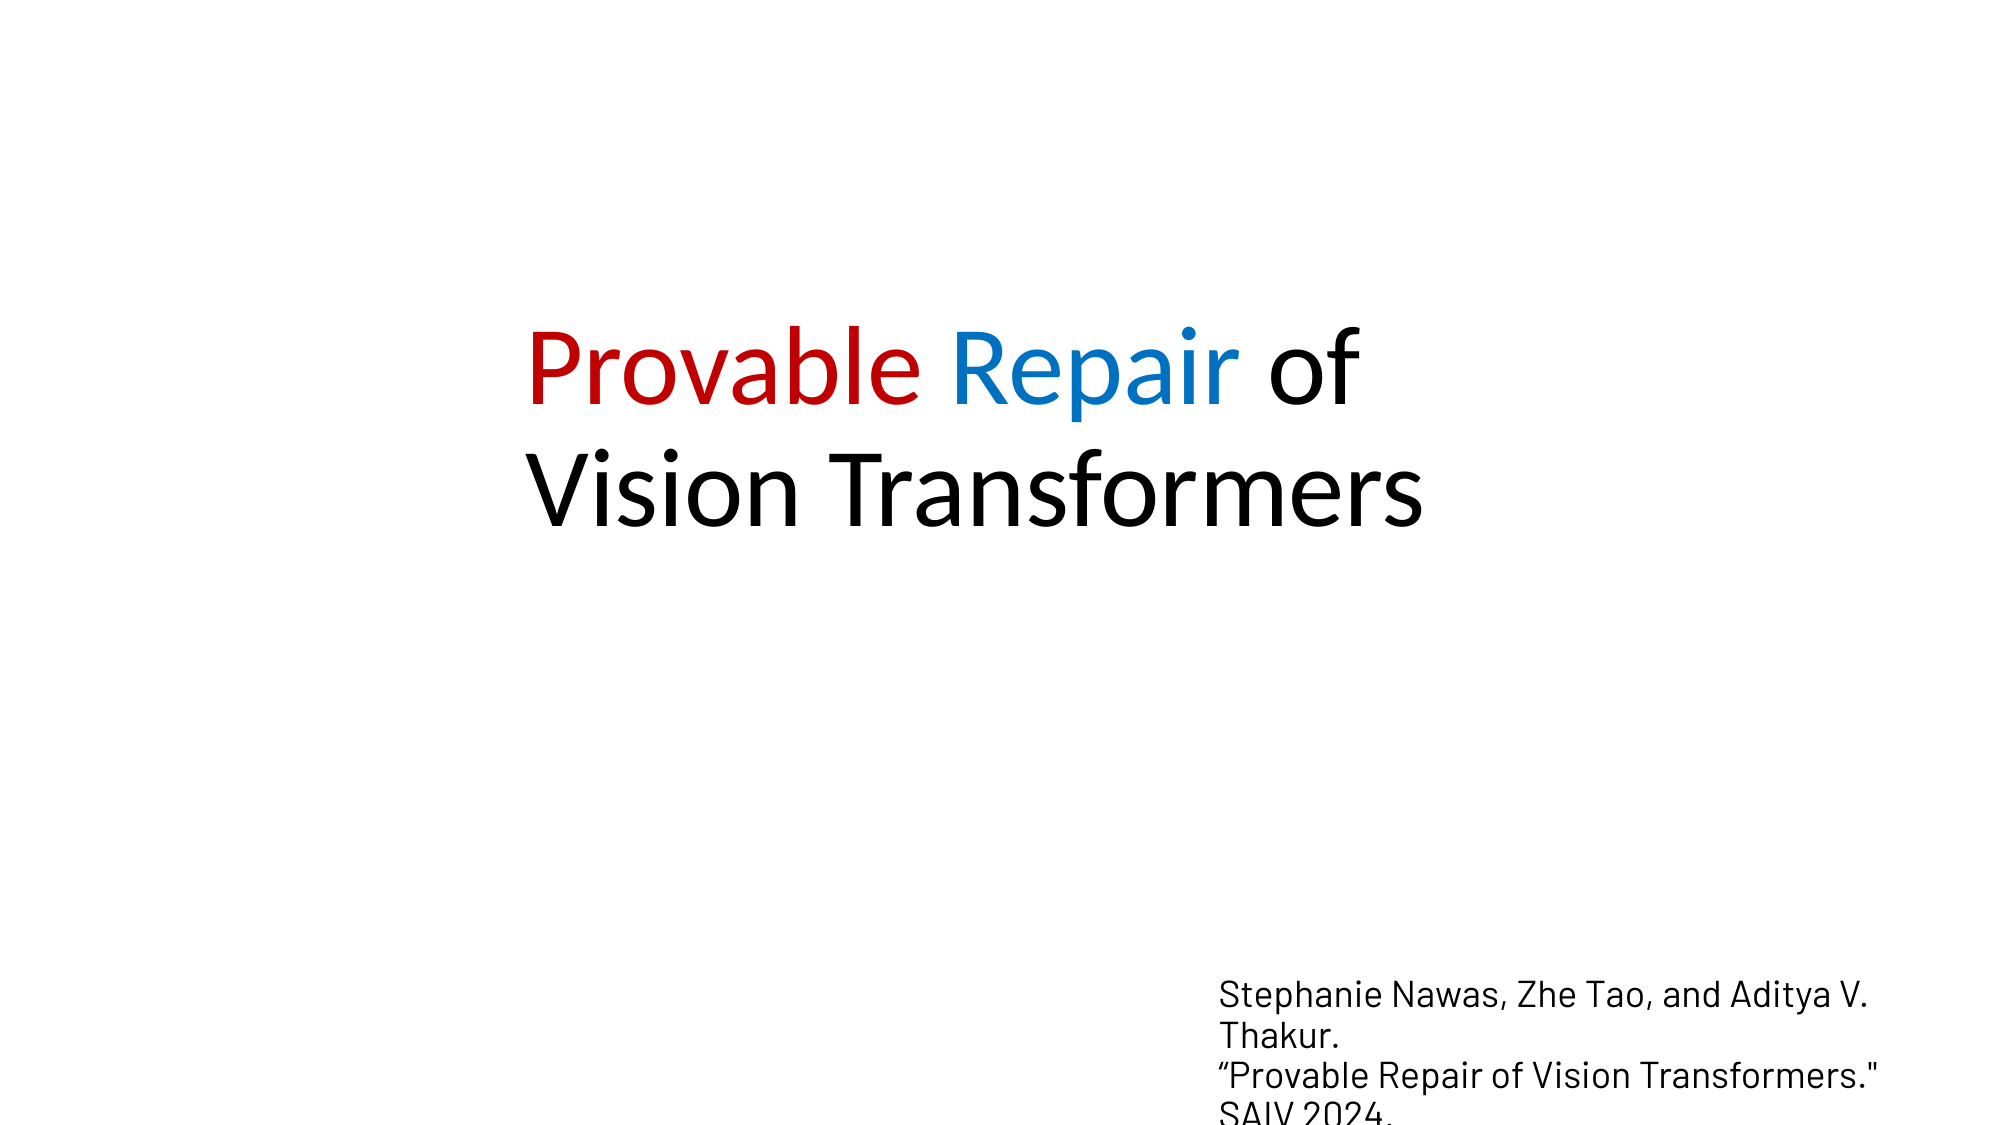

Provable Repair of
Vision Transformers
Stephanie Nawas, Zhe Tao, and Aditya V. Thakur.
“Provable Repair of Vision Transformers." 
SAIV 2024.